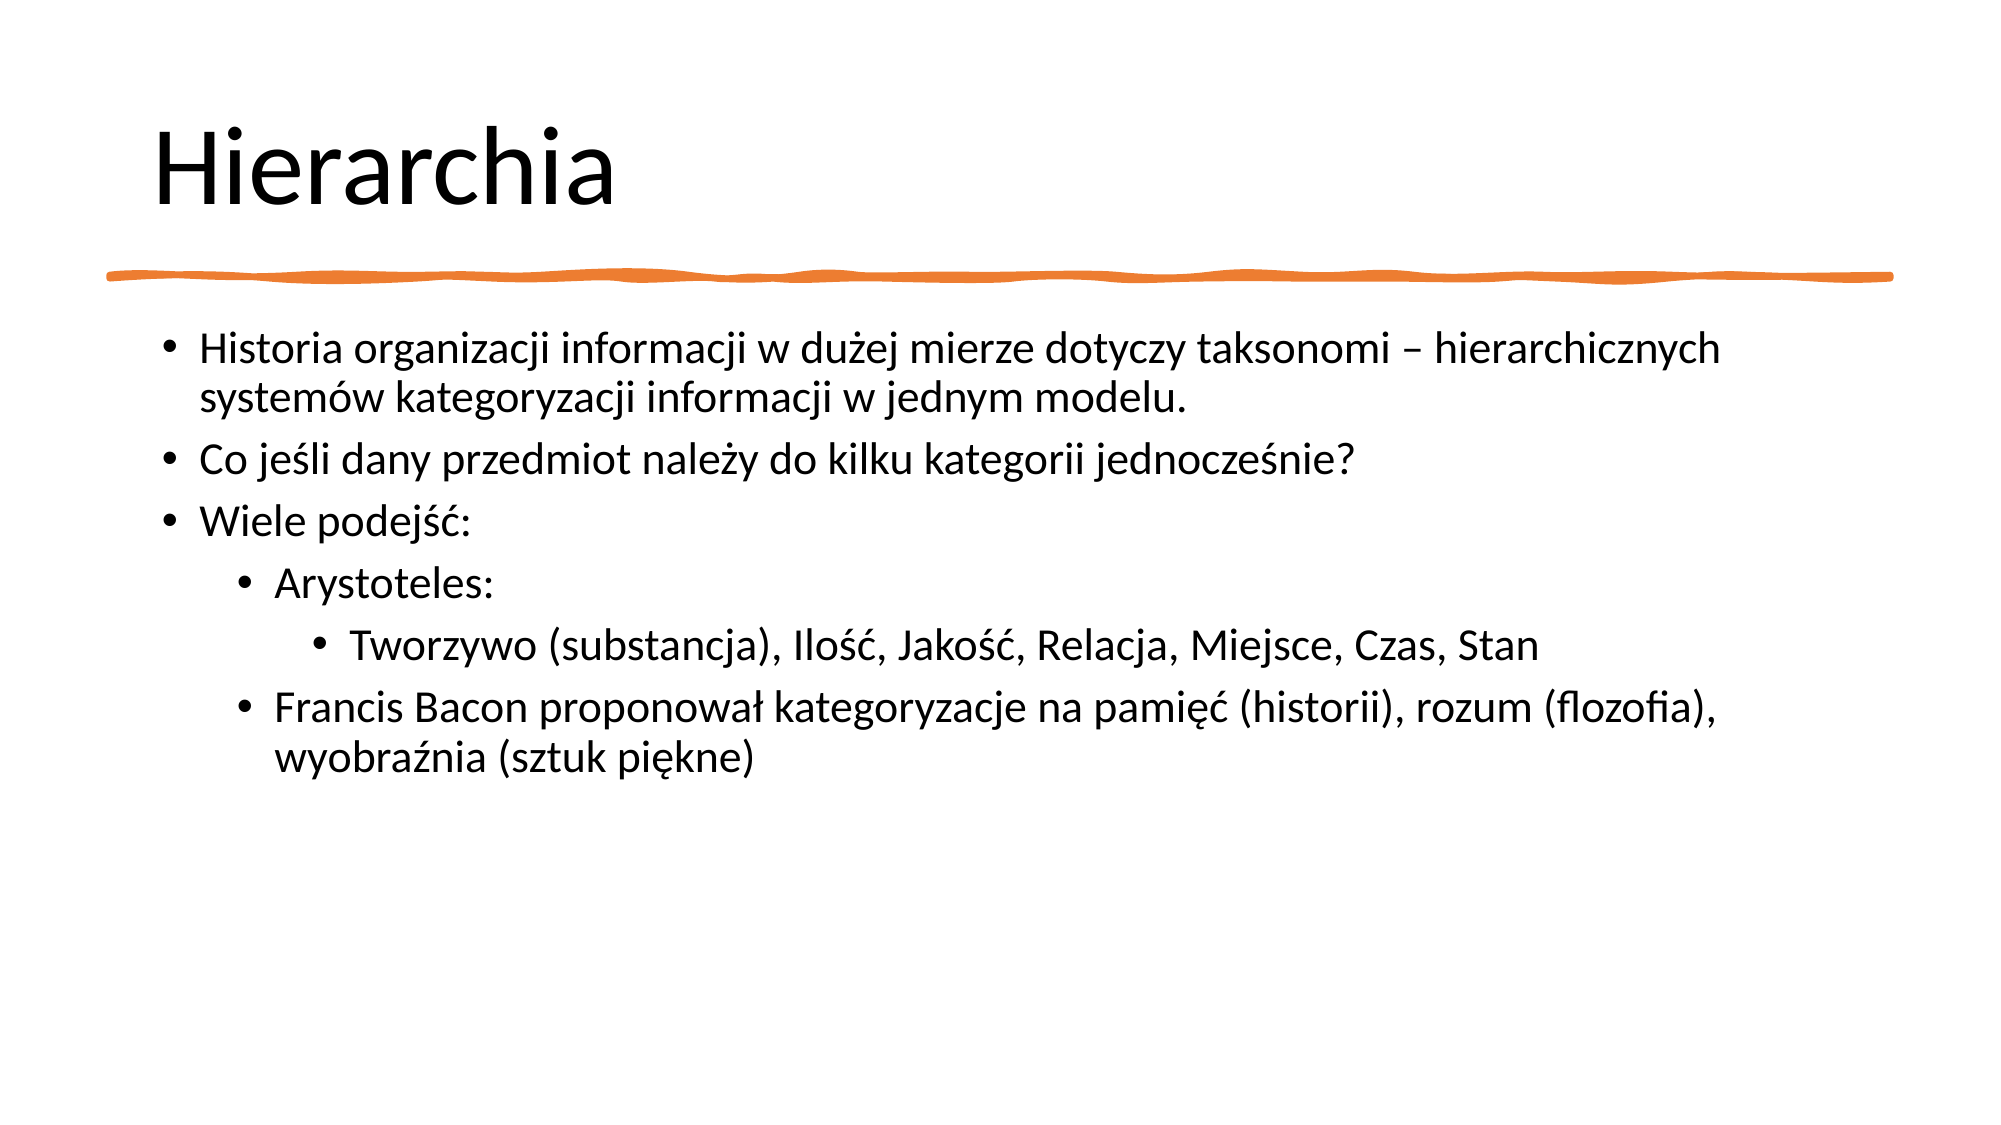

# Hierarchia

Historia organizacji informacji w dużej mierze dotyczy taksonomi – hierarchicznych systemów kategoryzacji informacji w jednym modelu.
Co jeśli dany przedmiot należy do kilku kategorii jednocześnie?
Wiele podejść:
Arystoteles:
Tworzywo (substancja), Ilość, Jakość, Relacja, Miejsce, Czas, Stan
Francis Bacon proponował kategoryzacje na pamięć (historii), rozum (flozofia), wyobraźnia (sztuk piękne)